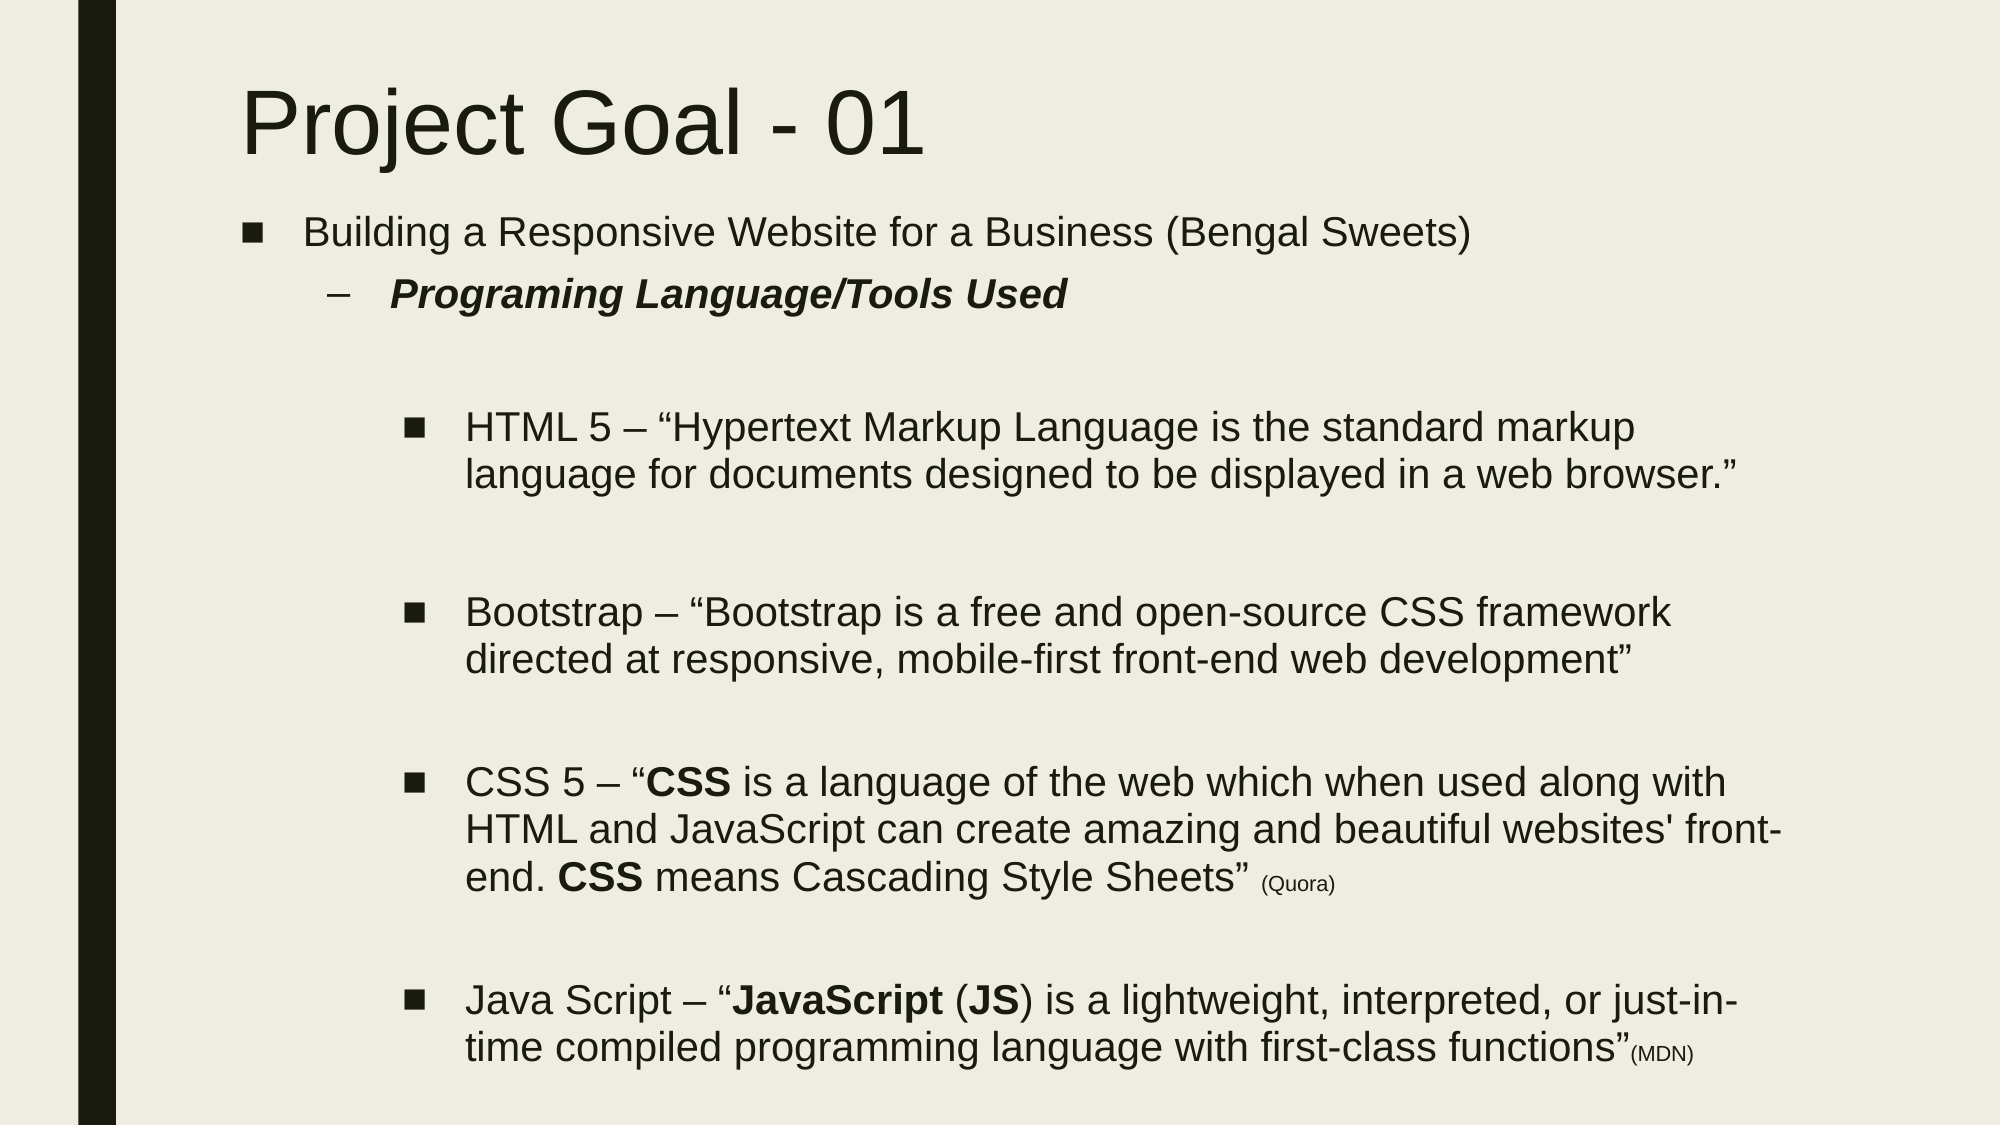

# Project Goal - 01
Building a Responsive Website for a Business (Bengal Sweets)
Programing Language/Tools Used

HTML 5 – “Hypertext Markup Language is the standard markup language for documents designed to be displayed in a web browser.”

Bootstrap – “Bootstrap is a free and open-source CSS framework directed at responsive, mobile-first front-end web development”

CSS 5 – “CSS is a language of the web which when used along with HTML and JavaScript can create amazing and beautiful websites' front-end. CSS means Cascading Style Sheets” (Quora)

Java Script – “JavaScript (JS) is a lightweight, interpreted, or just-in-time compiled programming language with first-class functions”(MDN)